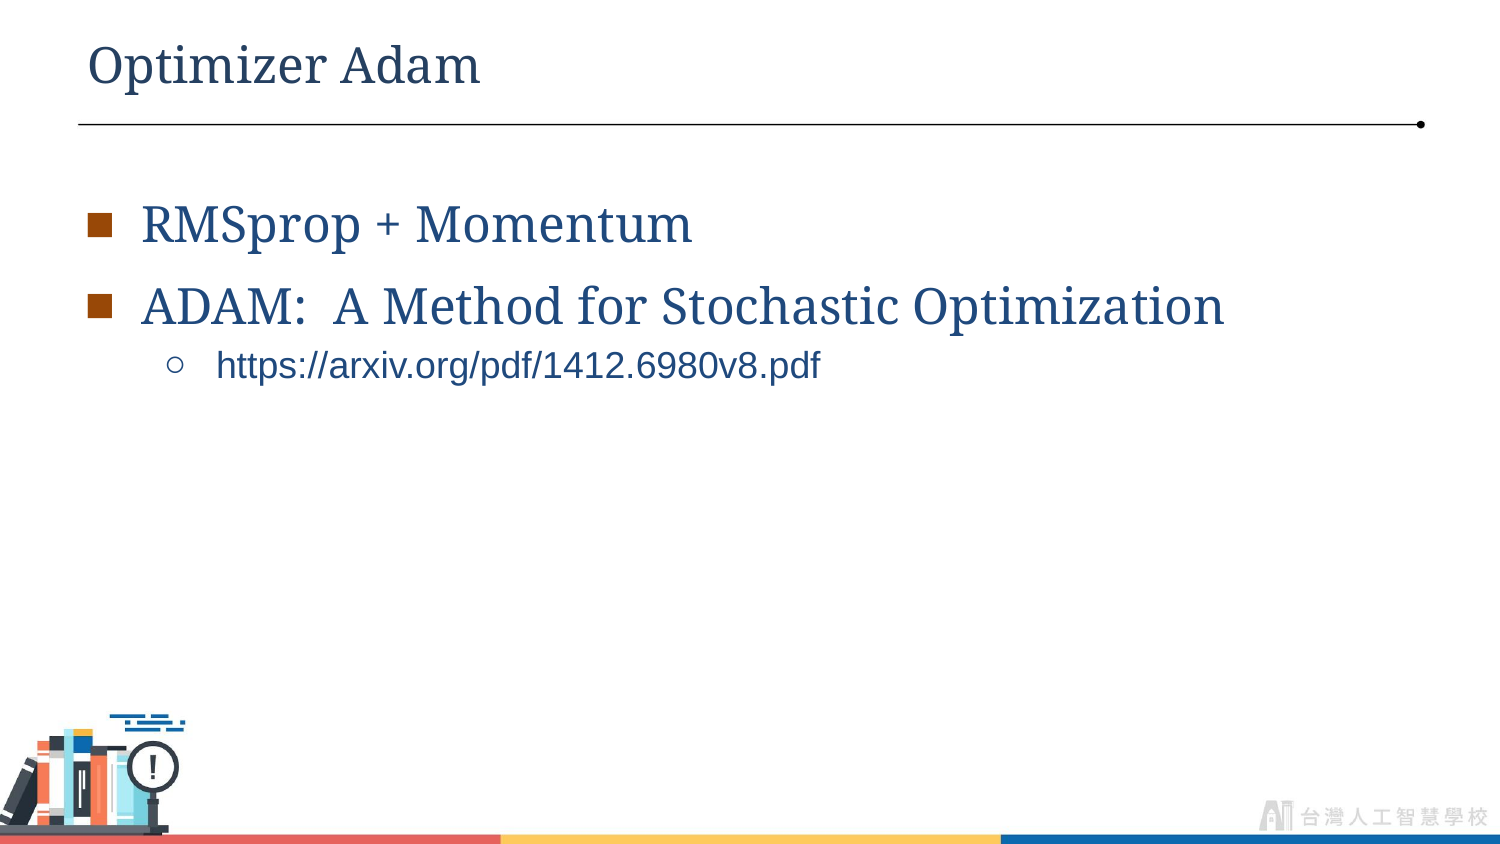

# Optimizer Adam
RMSprop + Momentum
ADAM:  A Method for Stochastic Optimization
https://arxiv.org/pdf/1412.6980v8.pdf